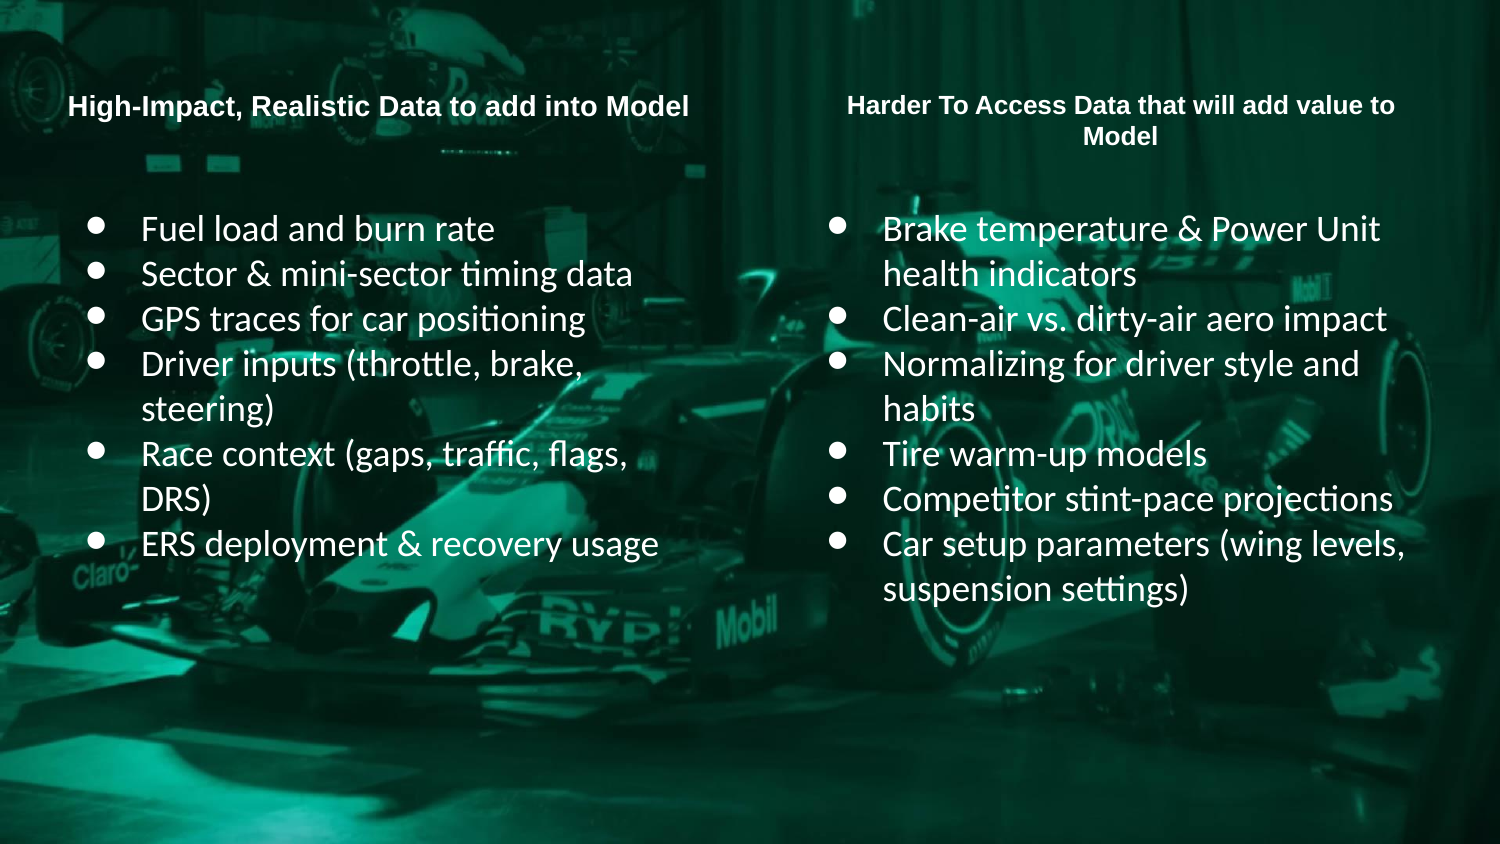

# High-Impact, Realistic Data to add into Model
Harder To Access Data that will add value to Model
Fuel load and burn rate
Sector & mini-sector timing data
GPS traces for car positioning
Driver inputs (throttle, brake, steering)
Race context (gaps, traffic, flags, DRS)
ERS deployment & recovery usage
Brake temperature & Power Unit health indicators
Clean-air vs. dirty-air aero impact
Normalizing for driver style and habits
Tire warm-up models
Competitor stint-pace projections
Car setup parameters (wing levels, suspension settings)